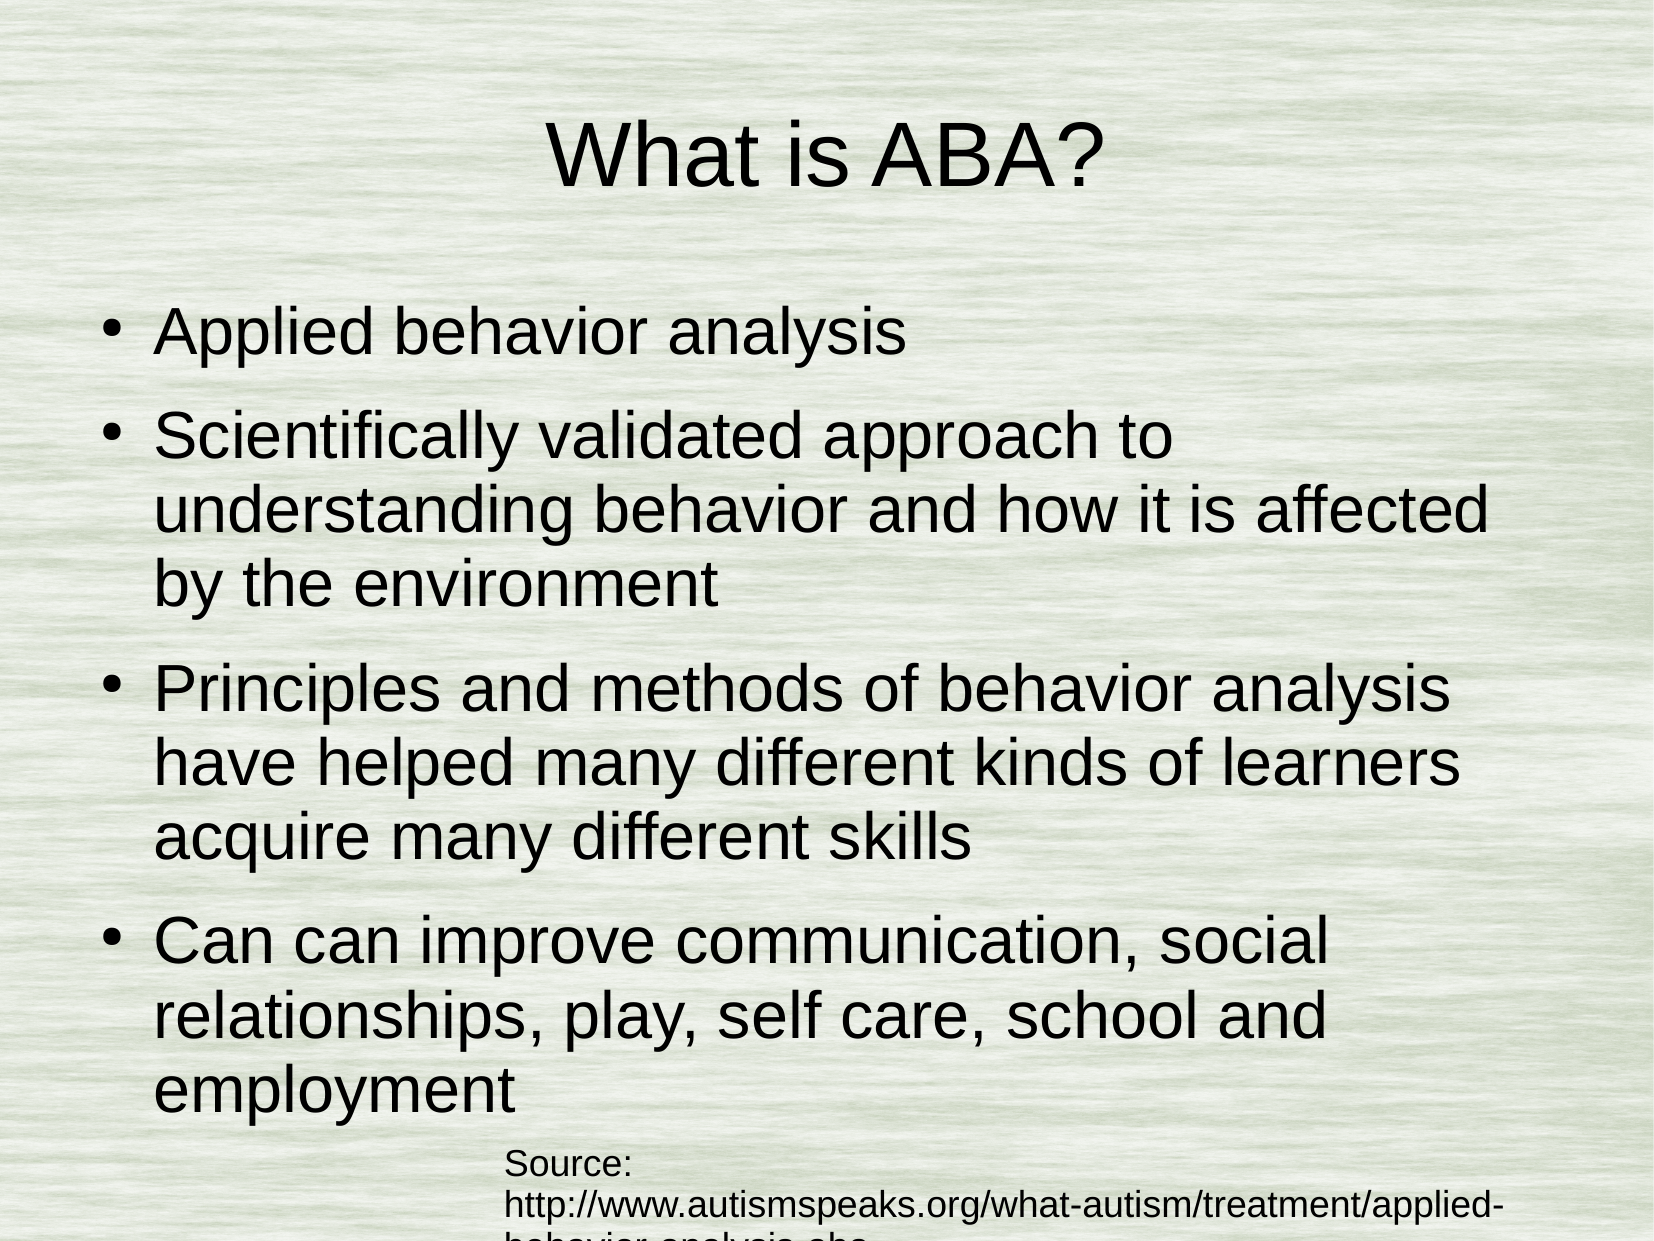

# What is ABA?
Applied behavior analysis
Scientifically validated approach to understanding behavior and how it is affected by the environment
Principles and methods of behavior analysis have helped many different kinds of learners acquire many different skills
Can can improve communication, social relationships, play, self care, school and employment
Source: http://www.autismspeaks.org/what-autism/treatment/applied-behavior-analysis-aba